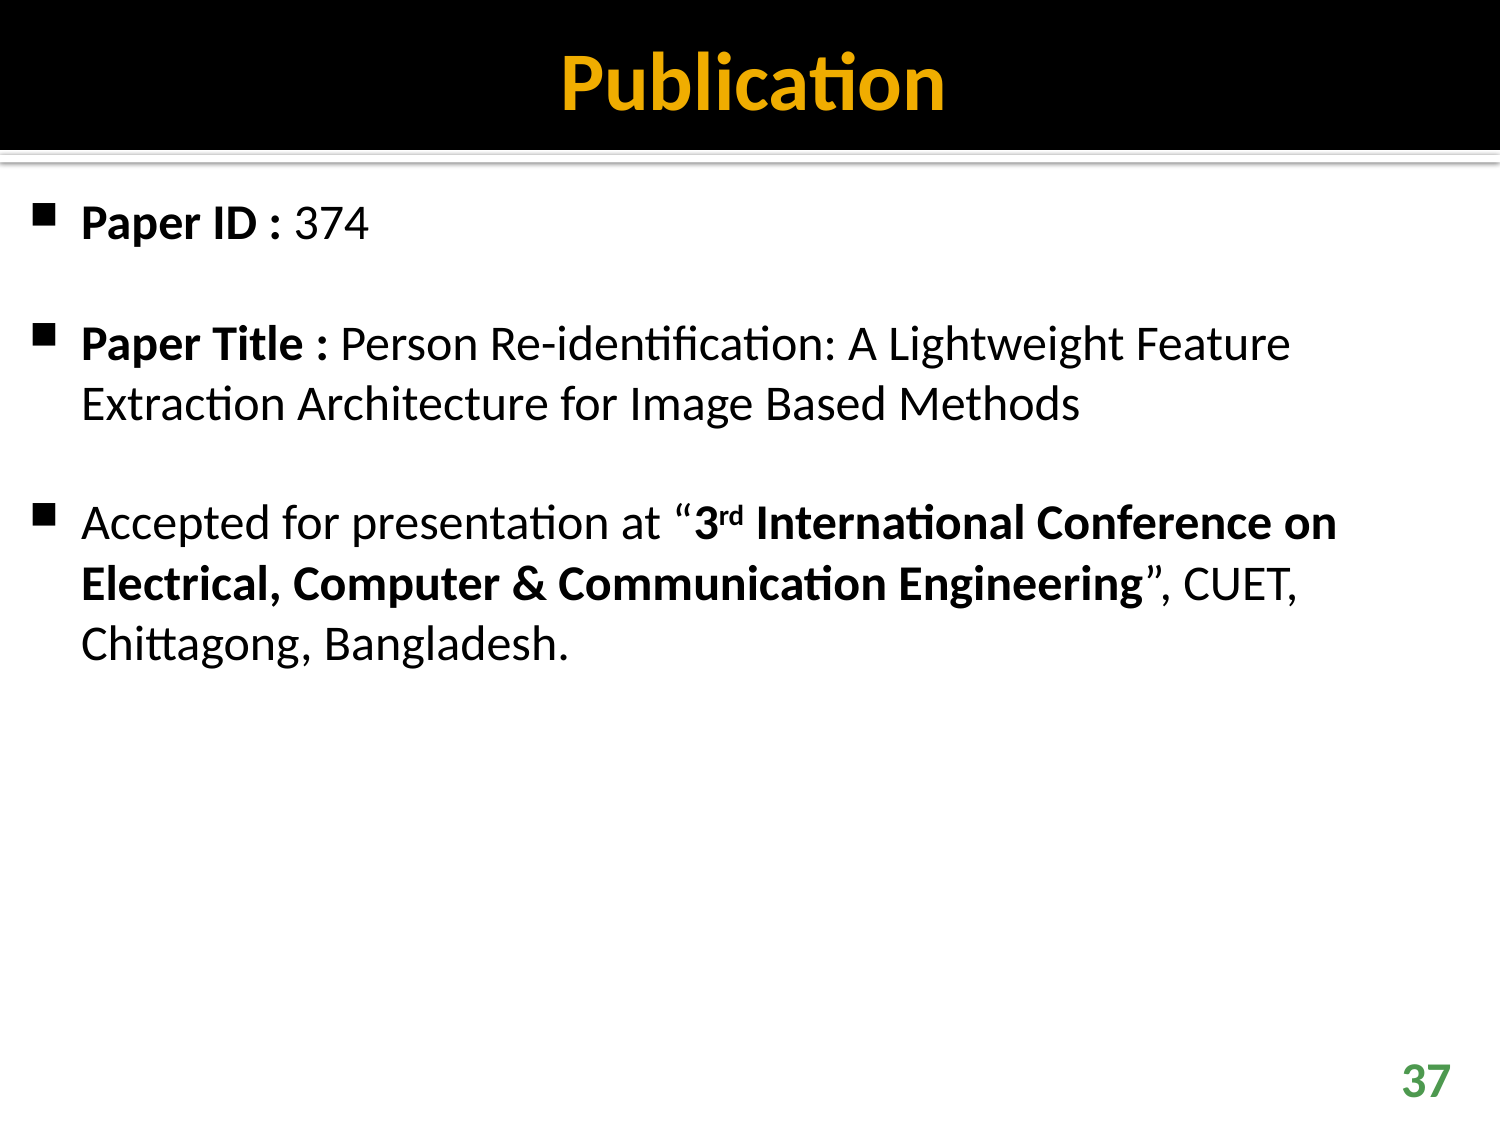

# Publication
Paper ID : 374

Paper Title : Person Re-identification: A Lightweight Feature Extraction Architecture for Image Based Methods

Accepted for presentation at “3rd International Conference on Electrical, Computer & Communication Engineering”, CUET, Chittagong, Bangladesh.
37